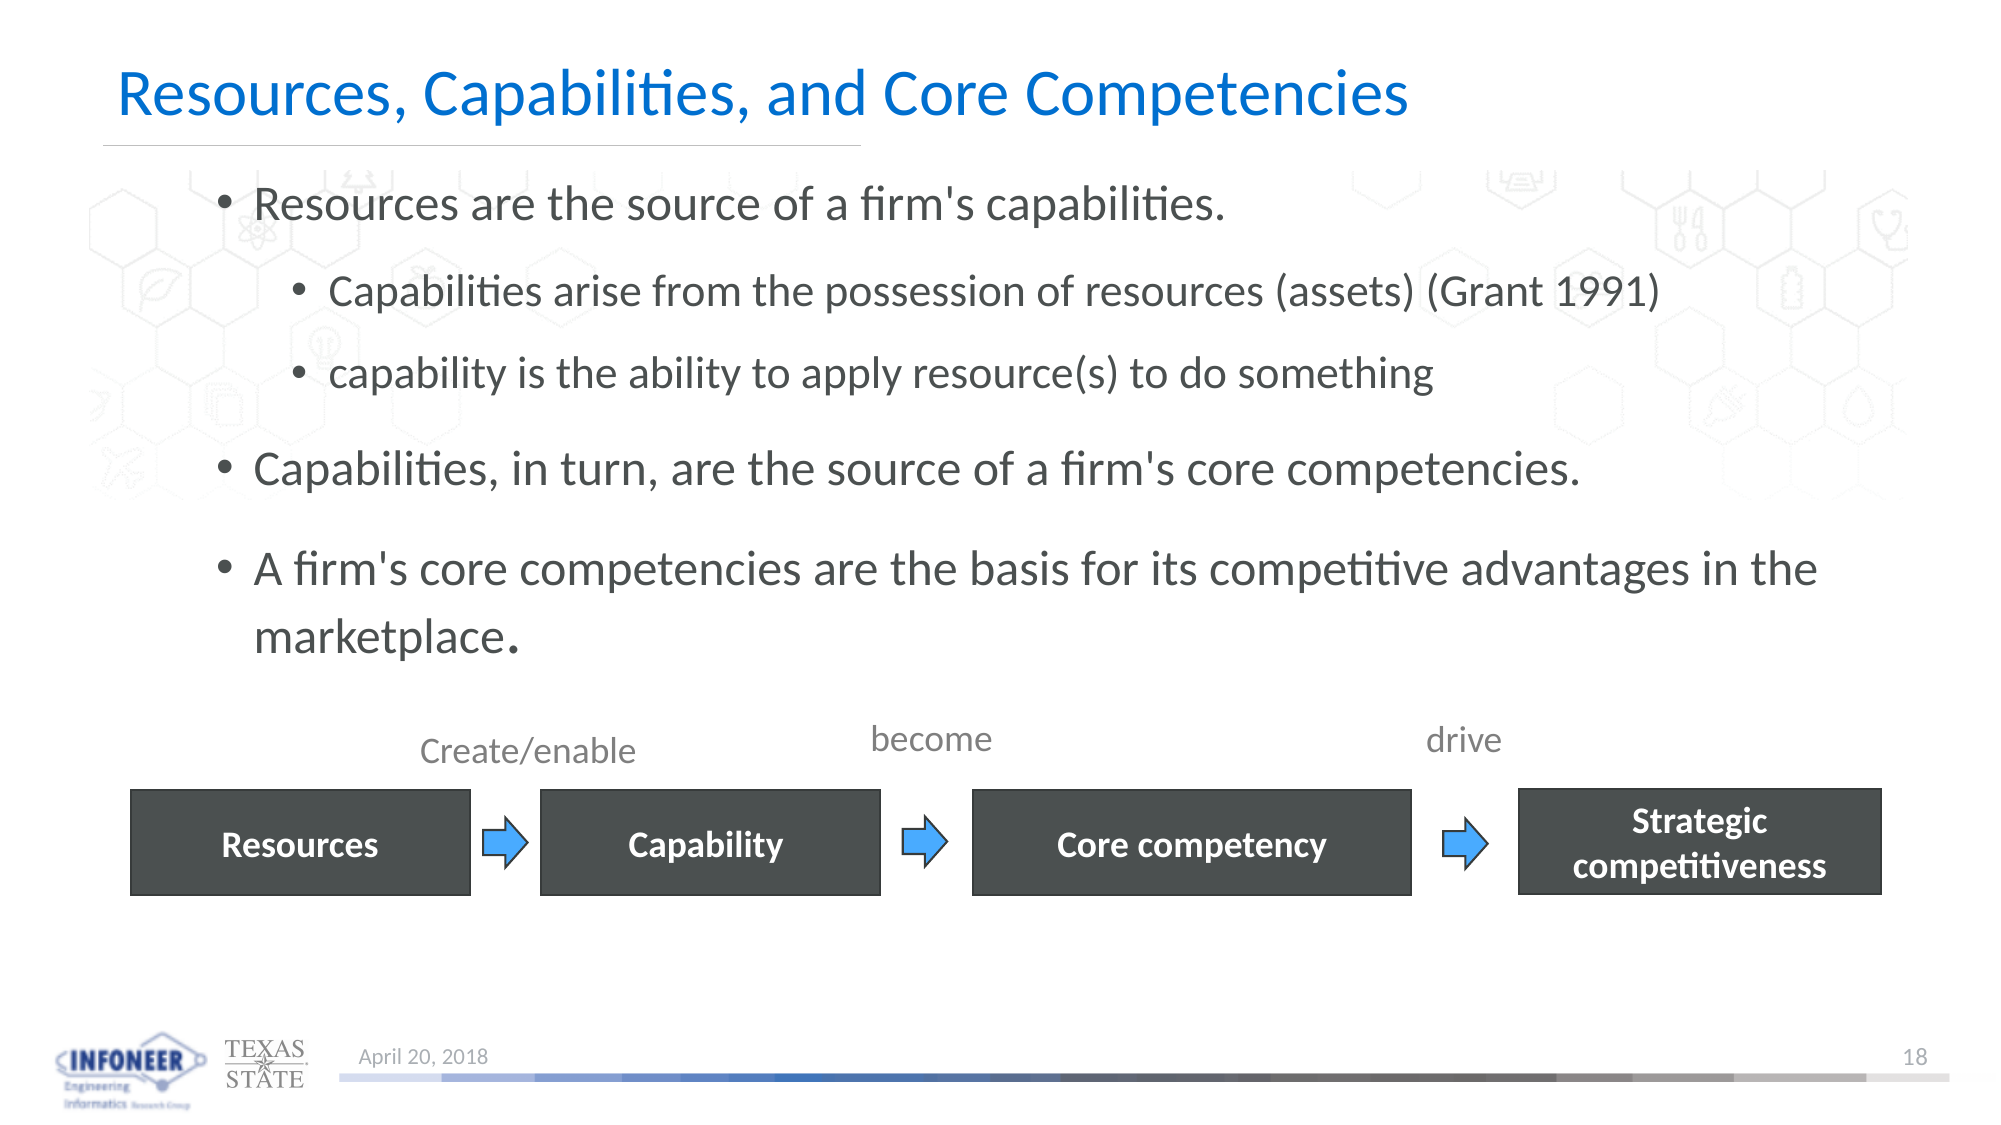

# Resources, Capabilities, and Core Competencies
Resources are the source of a firm's capabilities.
Capabilities arise from the possession of resources (assets) (Grant 1991)
capability is the ability to apply resource(s) to do something
Capabilities, in turn, are the source of a firm's core competencies.
A firm's core competencies are the basis for its competitive advantages in the marketplace.
become
drive
Create/enable
Strategic competitiveness
Resources
Capability
Core competency